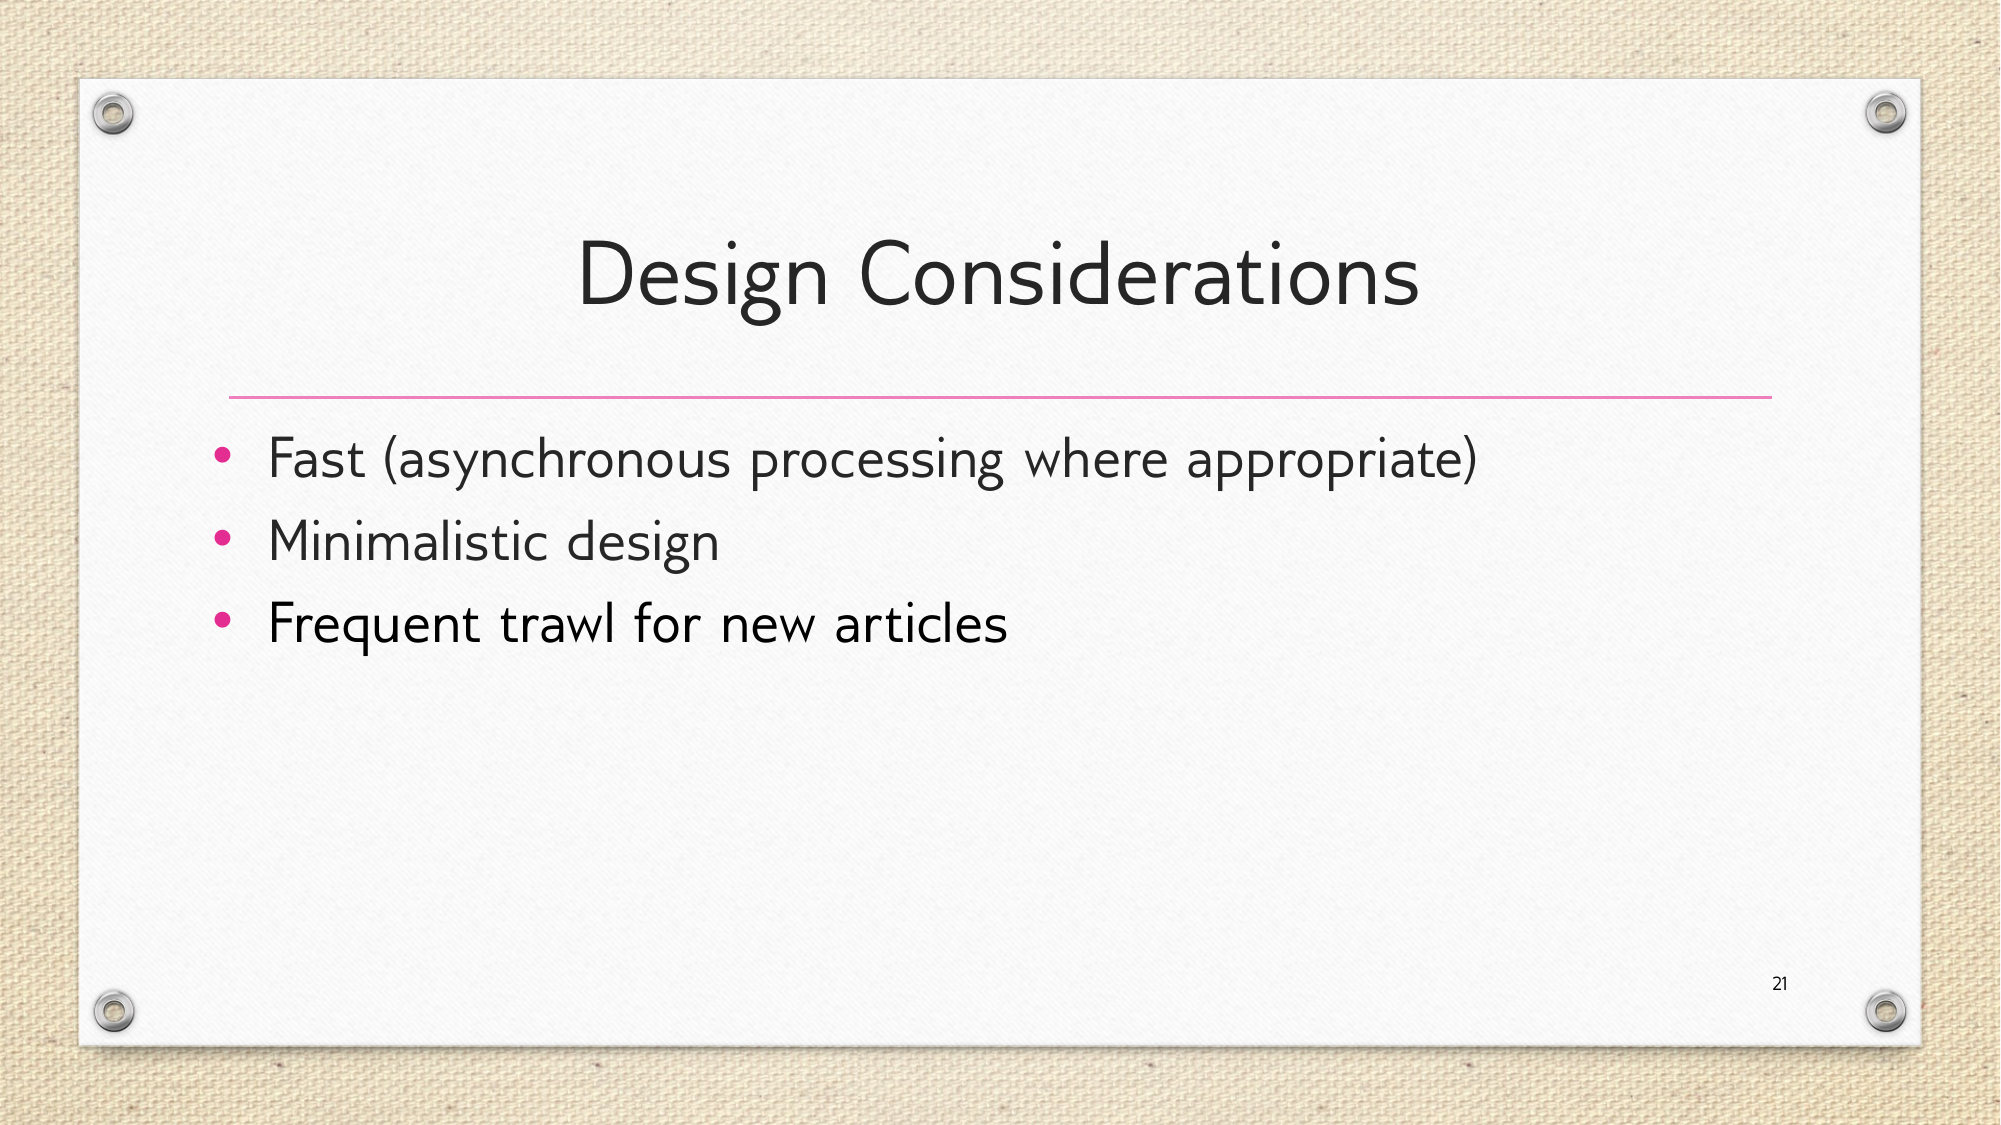

# Design Considerations
Fast (asynchronous processing where appropriate)
Minimalistic design
Frequent trawl for new articles
21